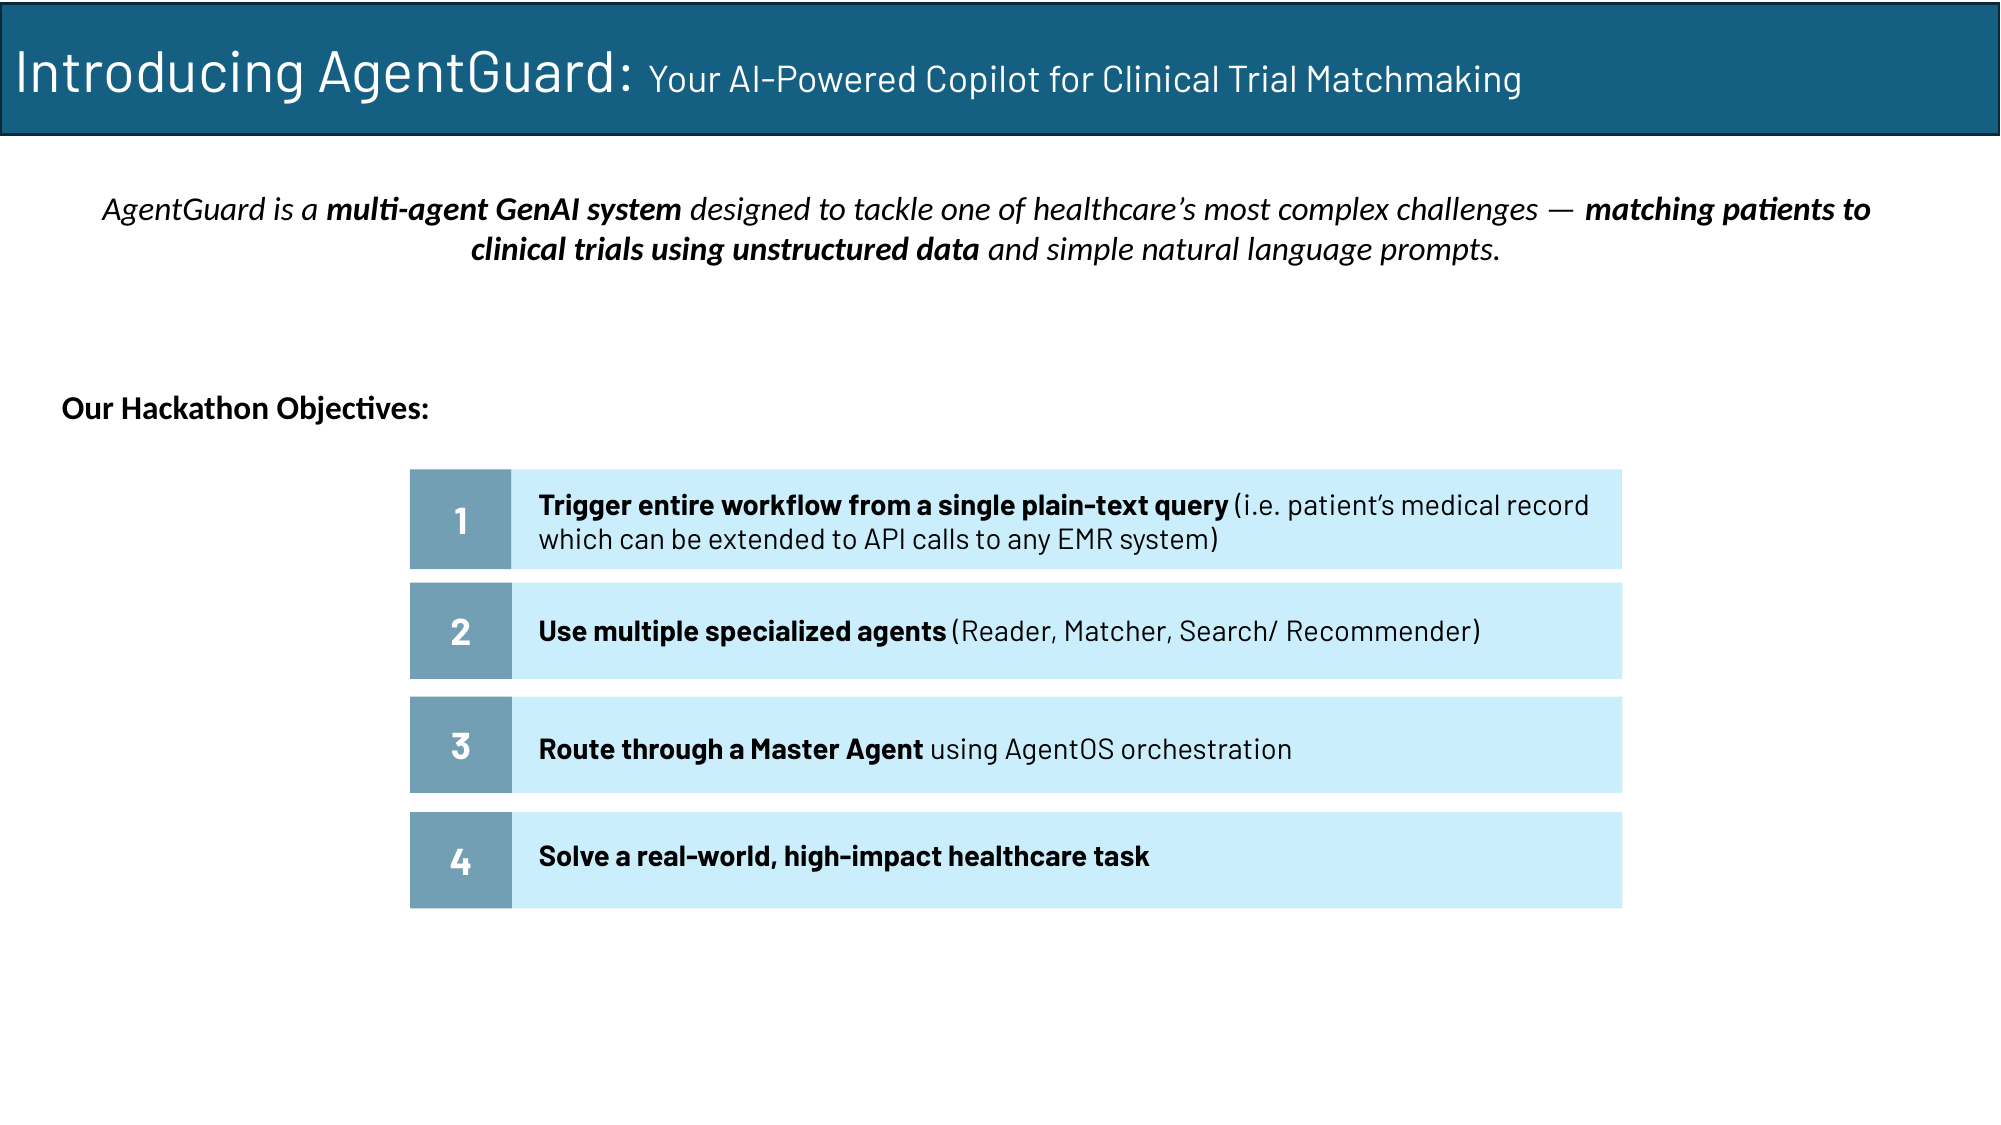

Introducing AgentGuard: Your AI-Powered Copilot for Clinical Trial Matchmaking
AgentGuard is a multi-agent GenAI system designed to tackle one of healthcare’s most complex challenges — matching patients to clinical trials using unstructured data and simple natural language prompts.

Our Hackathon Objectives:
1

Trigger entire workflow from a single plain-text query (i.e. patient’s medical record which can be extended to API calls to any EMR system)

2
Use multiple specialized agents (Reader, Matcher, Search/ Recommender)
3

Route through a Master Agent using AgentOS orchestration
4

Solve a real-world, high-impact healthcare task